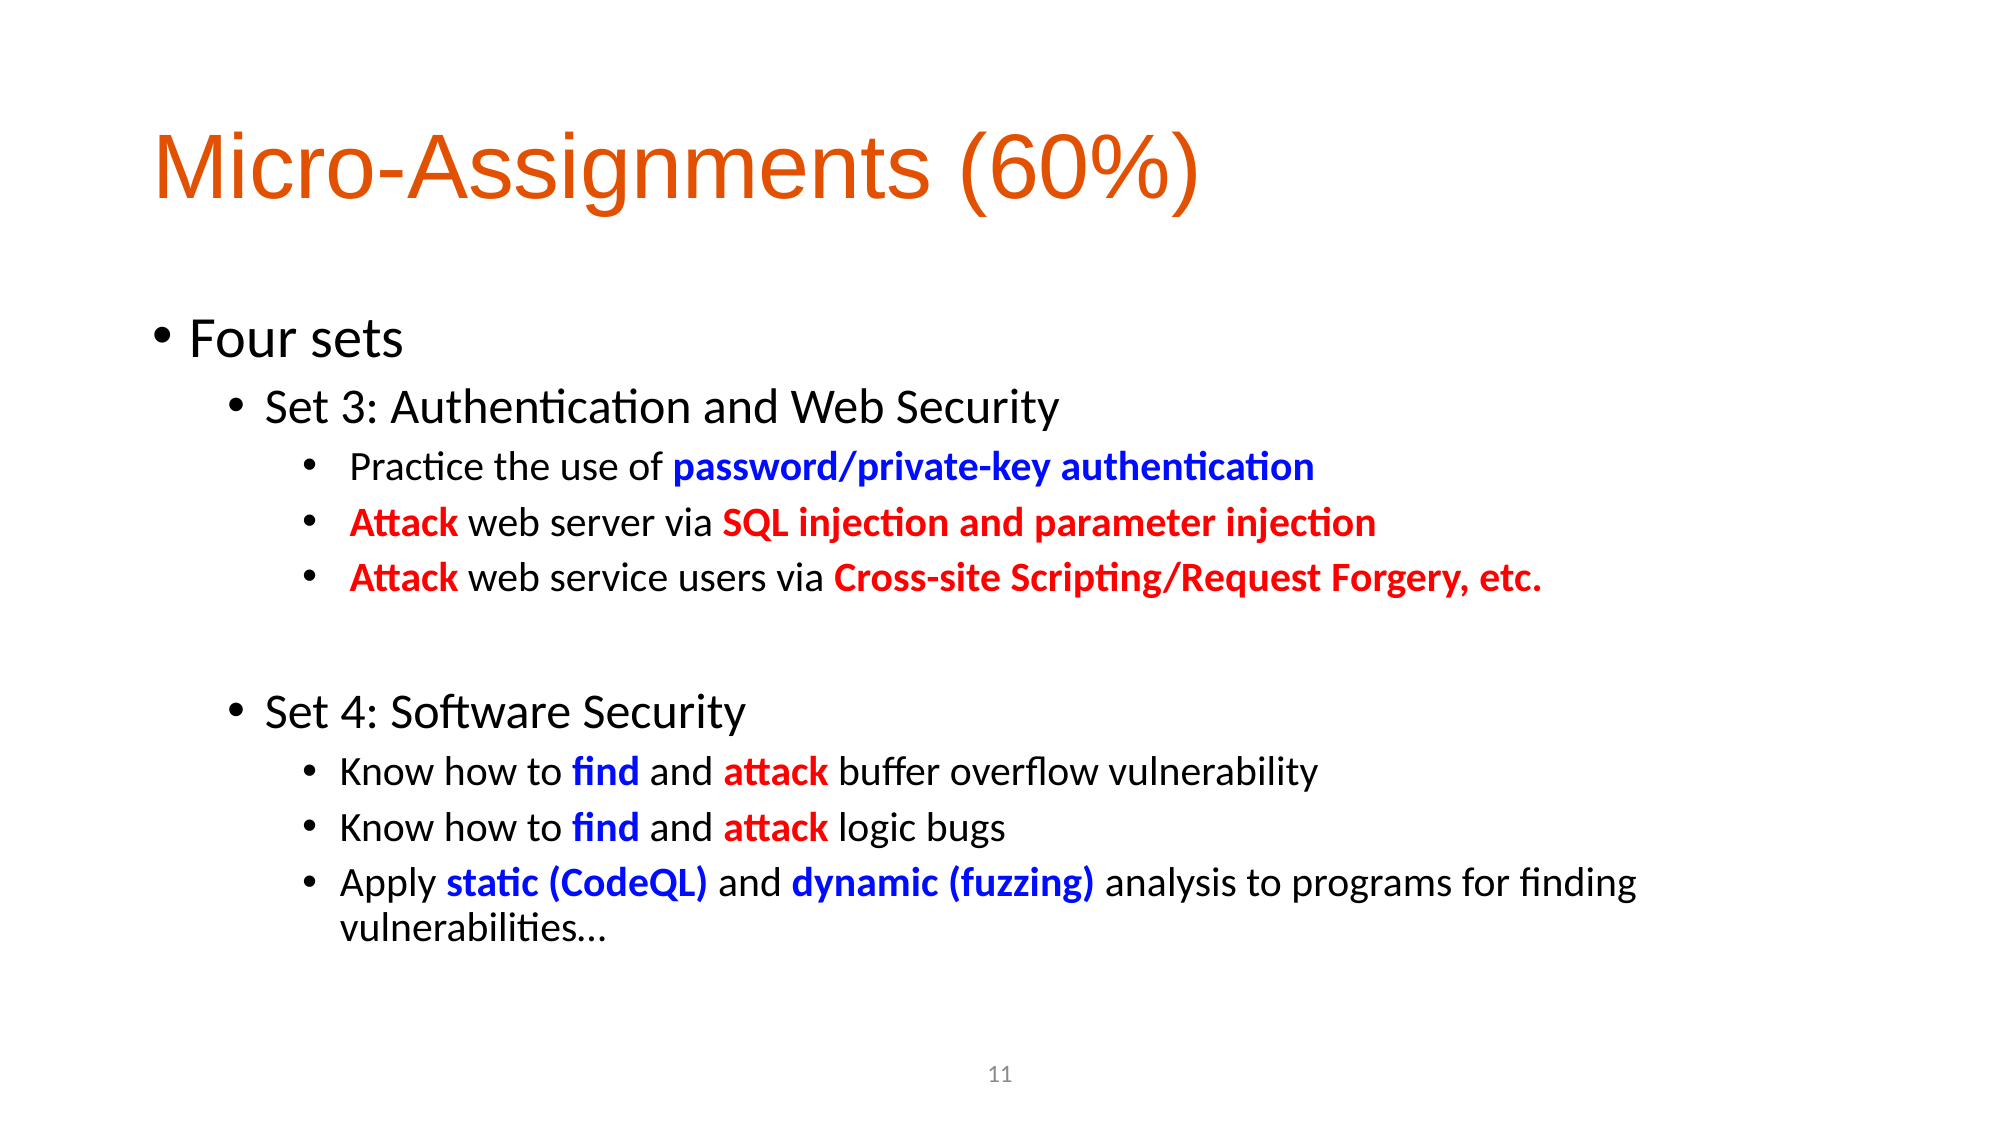

# Micro-Assignments (60%)
Four sets
Set 3: Authentication and Web Security
 Practice the use of password/private-key authentication
 Attack web server via SQL injection and parameter injection
 Attack web service users via Cross-site Scripting/Request Forgery, etc.

Set 4: Software Security
Know how to find and attack buffer overflow vulnerability
Know how to find and attack logic bugs
Apply static (CodeQL) and dynamic (fuzzing) analysis to programs for finding vulnerabilities…
11